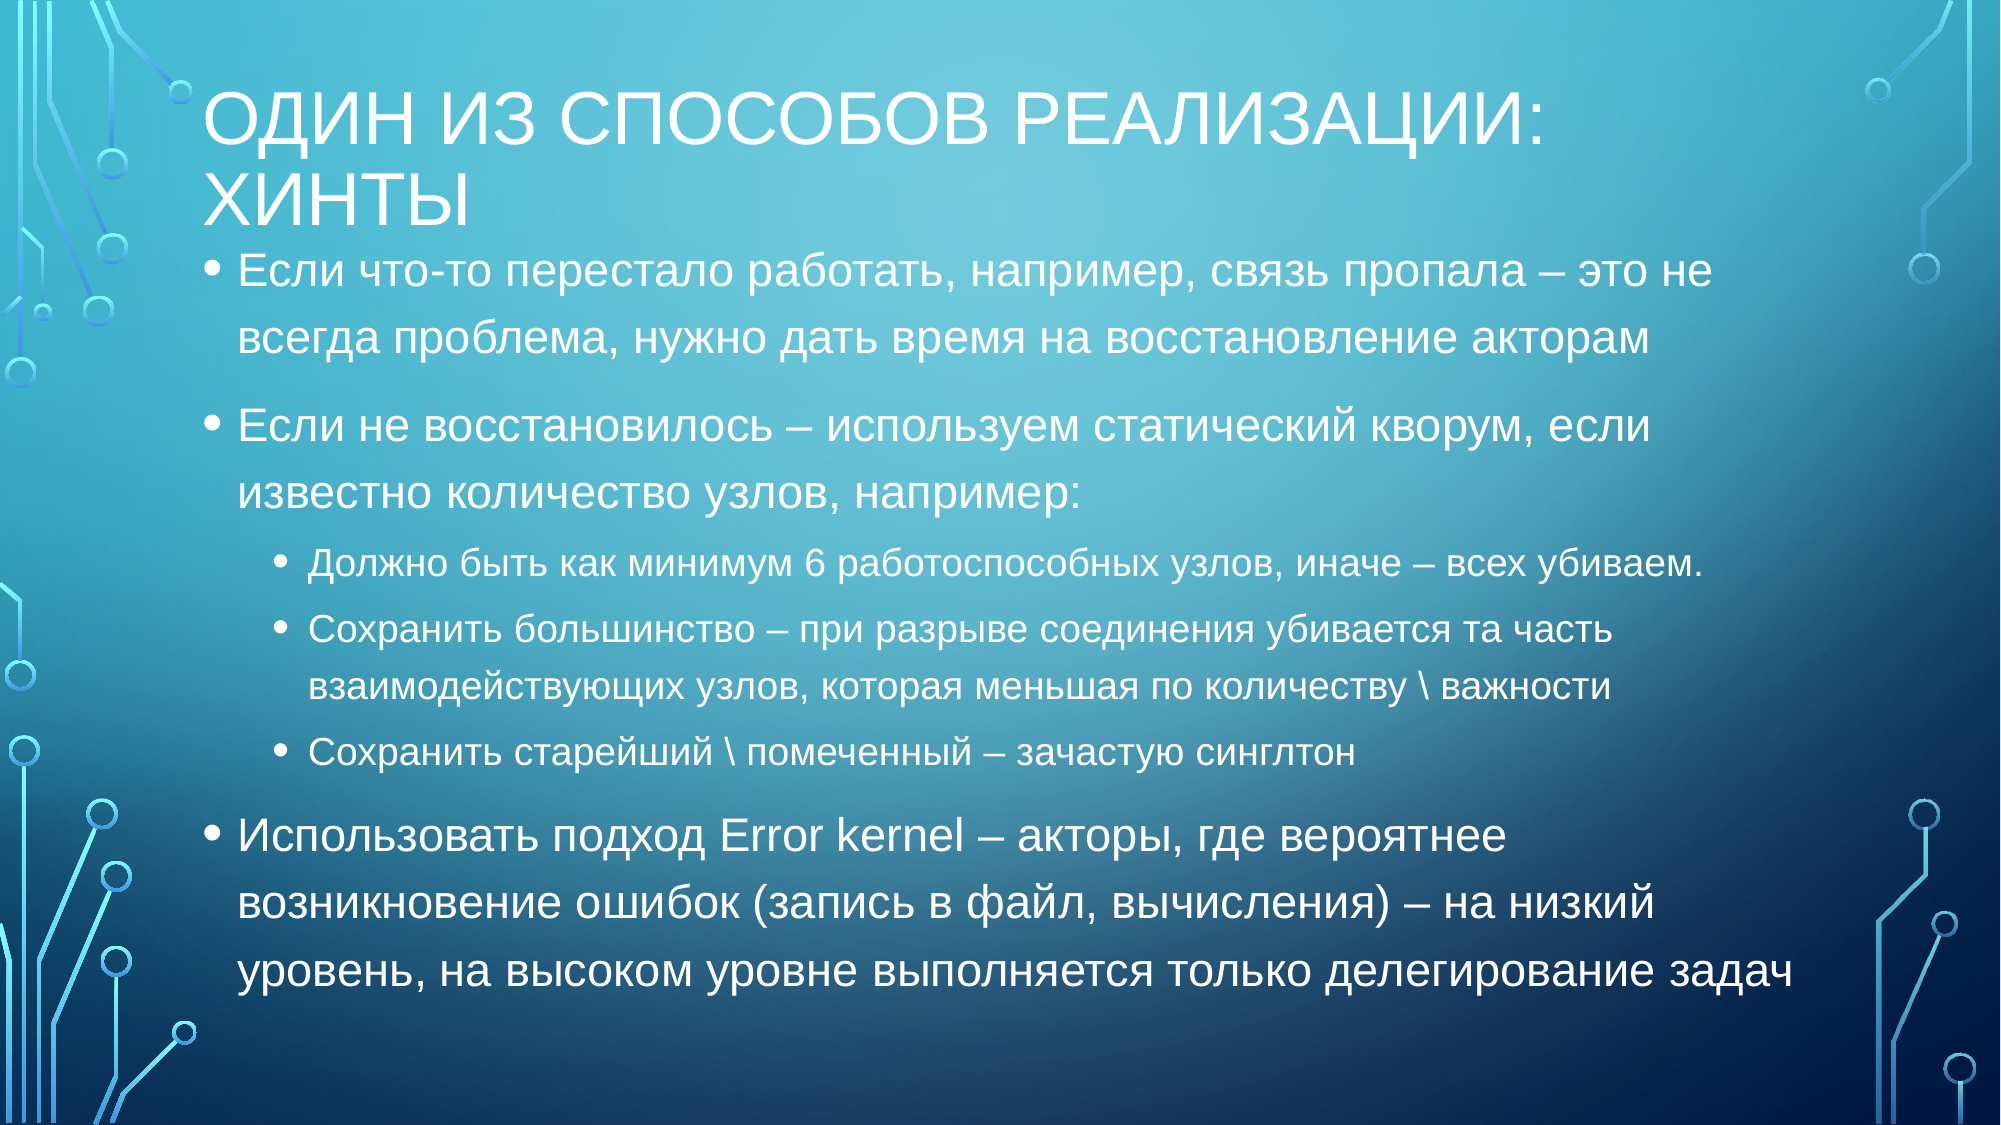

# Один из способов реализации: хинты
Если что-то перестало работать, например, связь пропала – это не всегда проблема, нужно дать время на восстановление акторам
Если не восстановилось – используем статический кворум, если известно количество узлов, например:
Должно быть как минимум 6 работоспособных узлов, иначе – всех убиваем.
Сохранить большинство – при разрыве соединения убивается та часть взаимодействующих узлов, которая меньшая по количеству \ важности
Сохранить старейший \ помеченный – зачастую синглтон
Использовать подход Error kernel – акторы, где вероятнее возникновение ошибок (запись в файл, вычисления) – на низкий уровень, на высоком уровне выполняется только делегирование задач